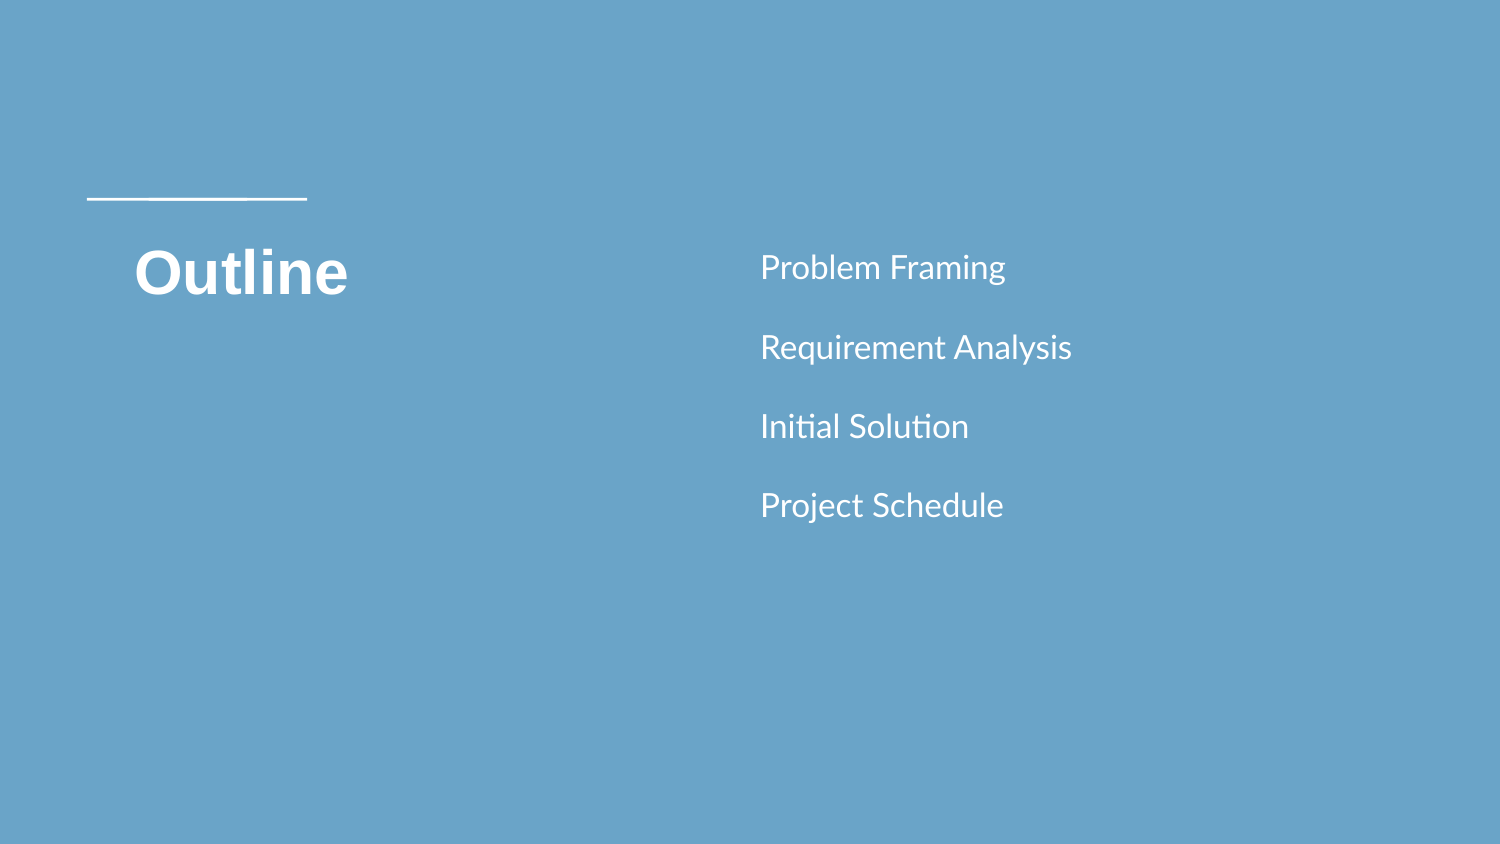

# Outline
Problem Framing
Requirement Analysis
Initial Solution
Project Schedule